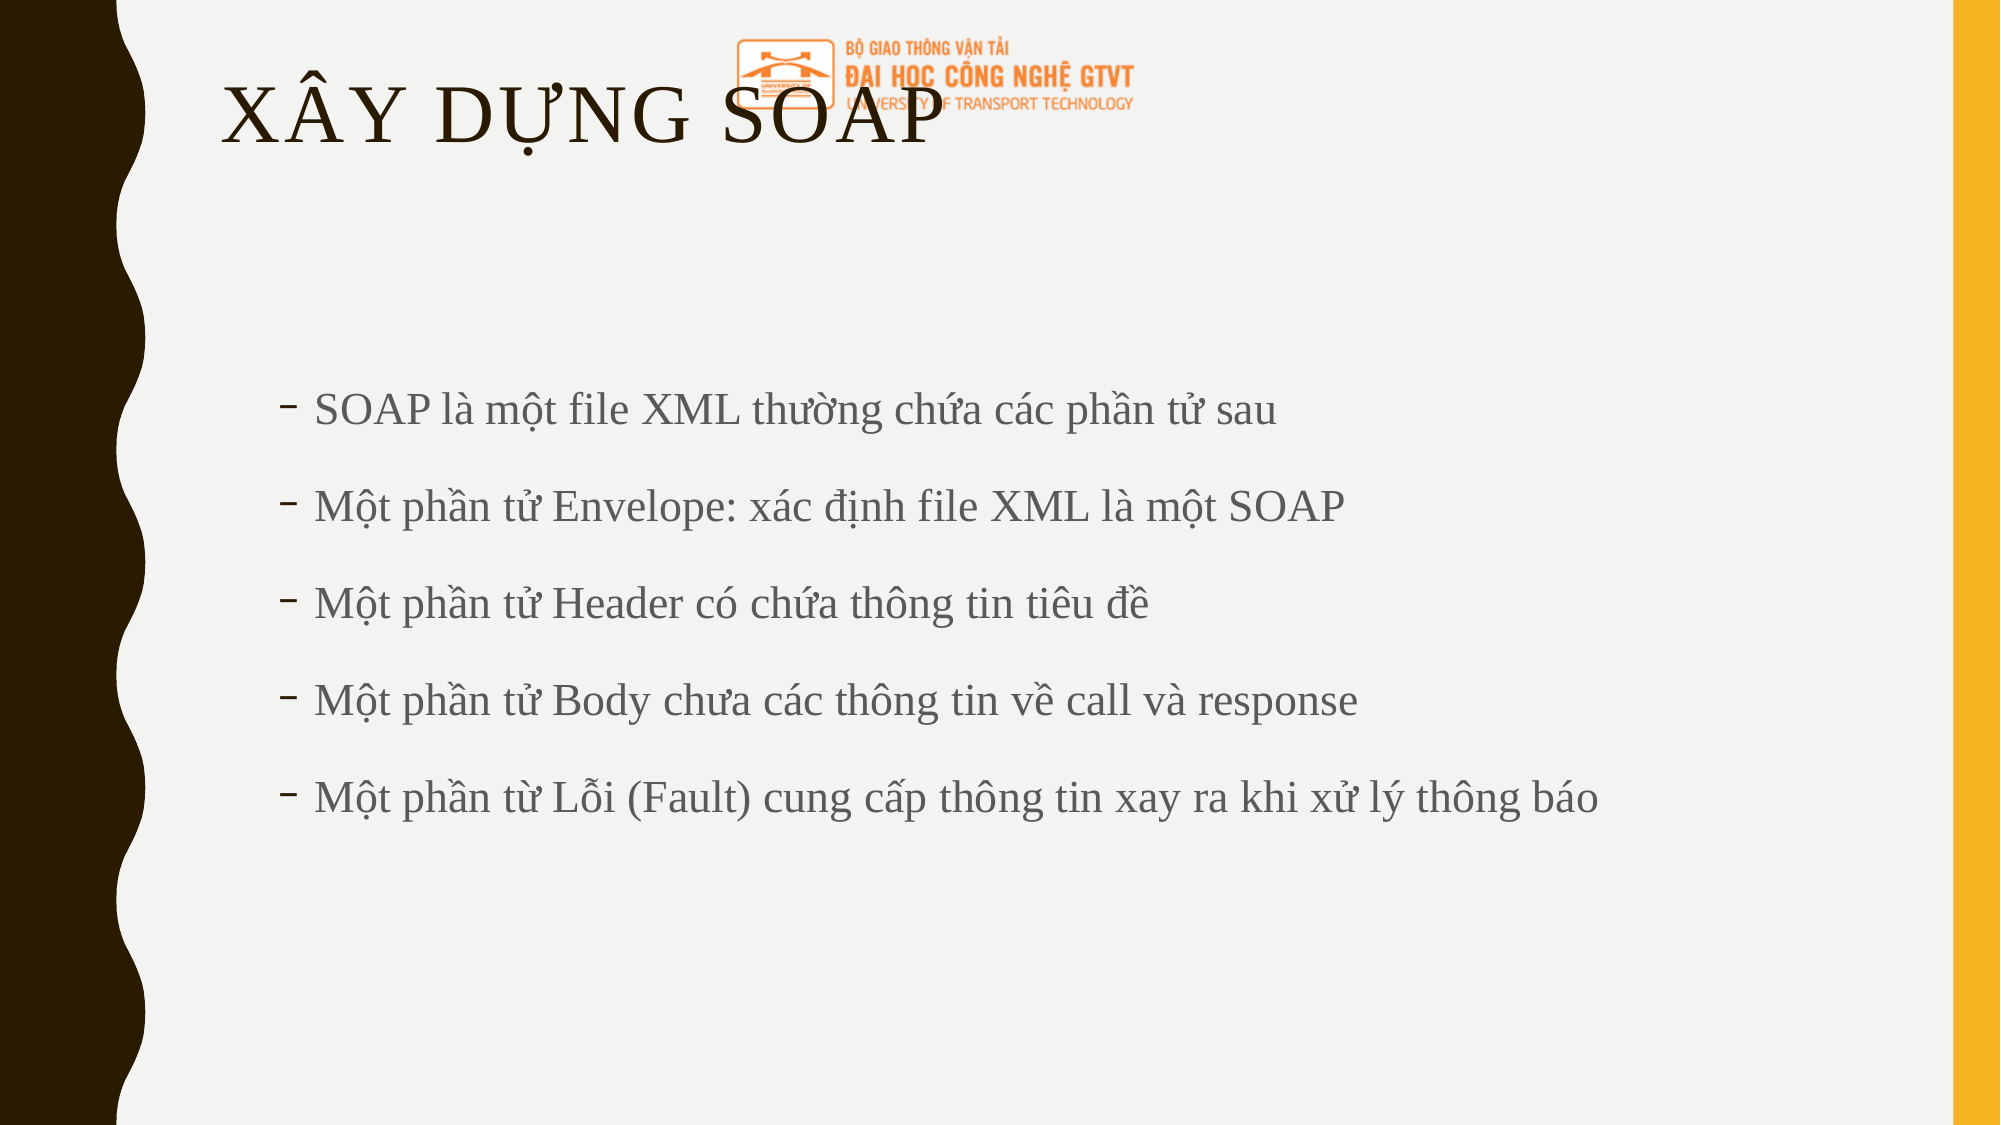

# Xây dựng SOAP
SOAP là một file XML thường chứa các phần tử sau
Một phần tử Envelope: xác định file XML là một SOAP
Một phần tử Header có chứa thông tin tiêu đề
Một phần tử Body chưa các thông tin về call và response
Một phần từ Lỗi (Fault) cung cấp thông tin xay ra khi xử lý thông báo